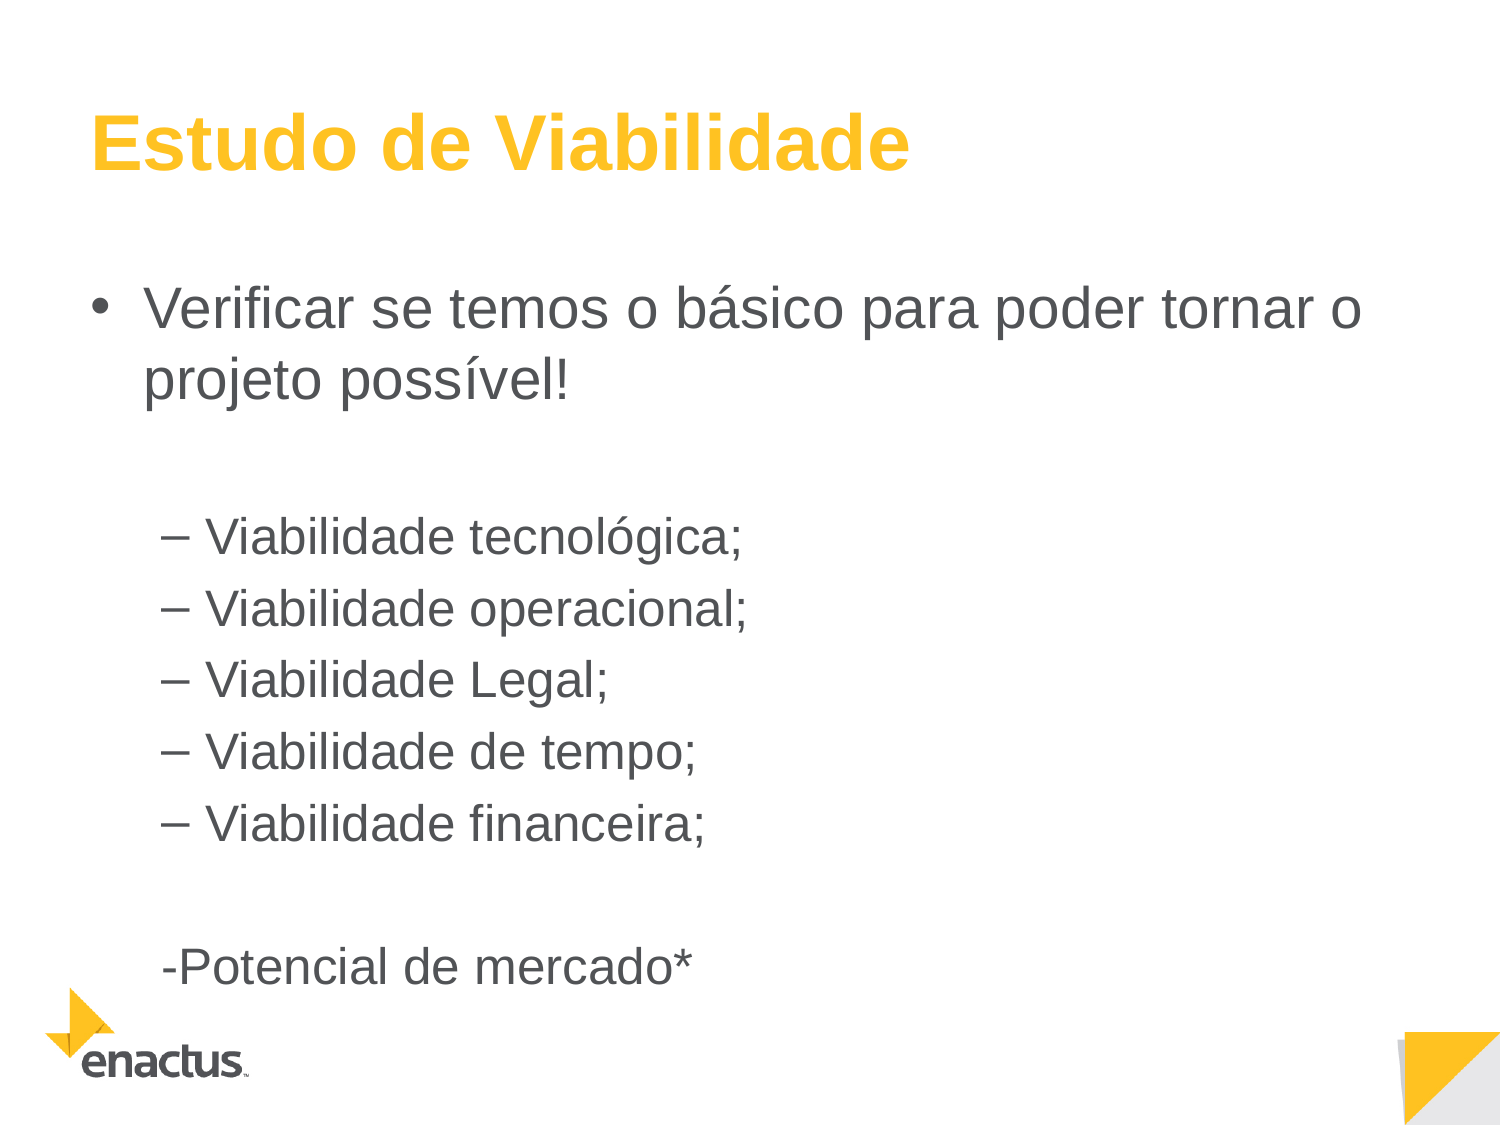

# Estudo de Viabilidade
Verificar se temos o básico para poder tornar o projeto possível!

Viabilidade tecnológica;
Viabilidade operacional;
Viabilidade Legal;
Viabilidade de tempo;
Viabilidade financeira;

-Potencial de mercado*